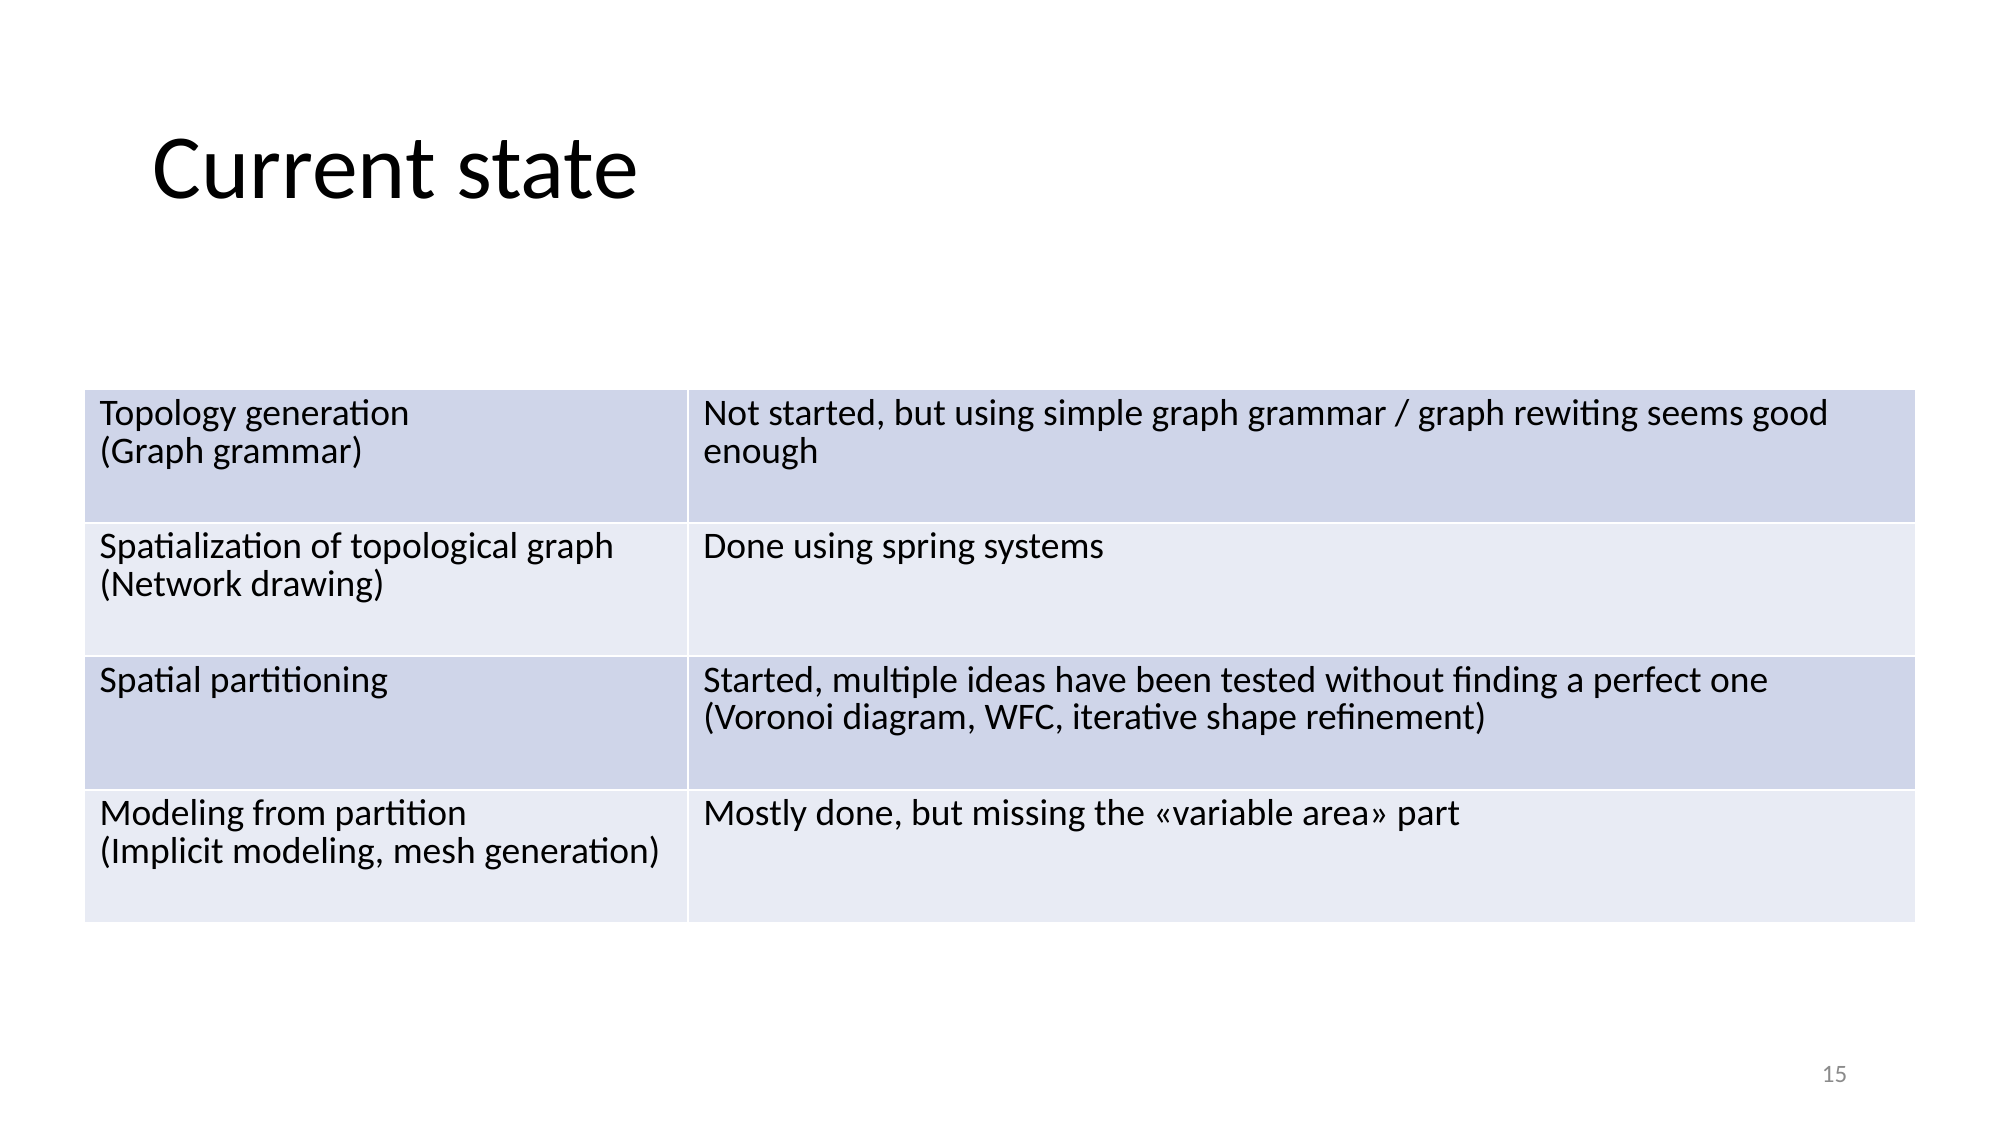

# Current state

| Topology generation (Graph grammar) | Not started, but using simple graph grammar / graph rewiting seems good enough |
| --- | --- |
| Spatialization of topological graph (Network drawing) | Done using spring systems |
| Spatial partitioning | Started, multiple ideas have been tested without finding a perfect one (Voronoi diagram, WFC, iterative shape refinement) |
| Modeling from partition (Implicit modeling, mesh generation) | Mostly done, but missing the «variable area» part |
15